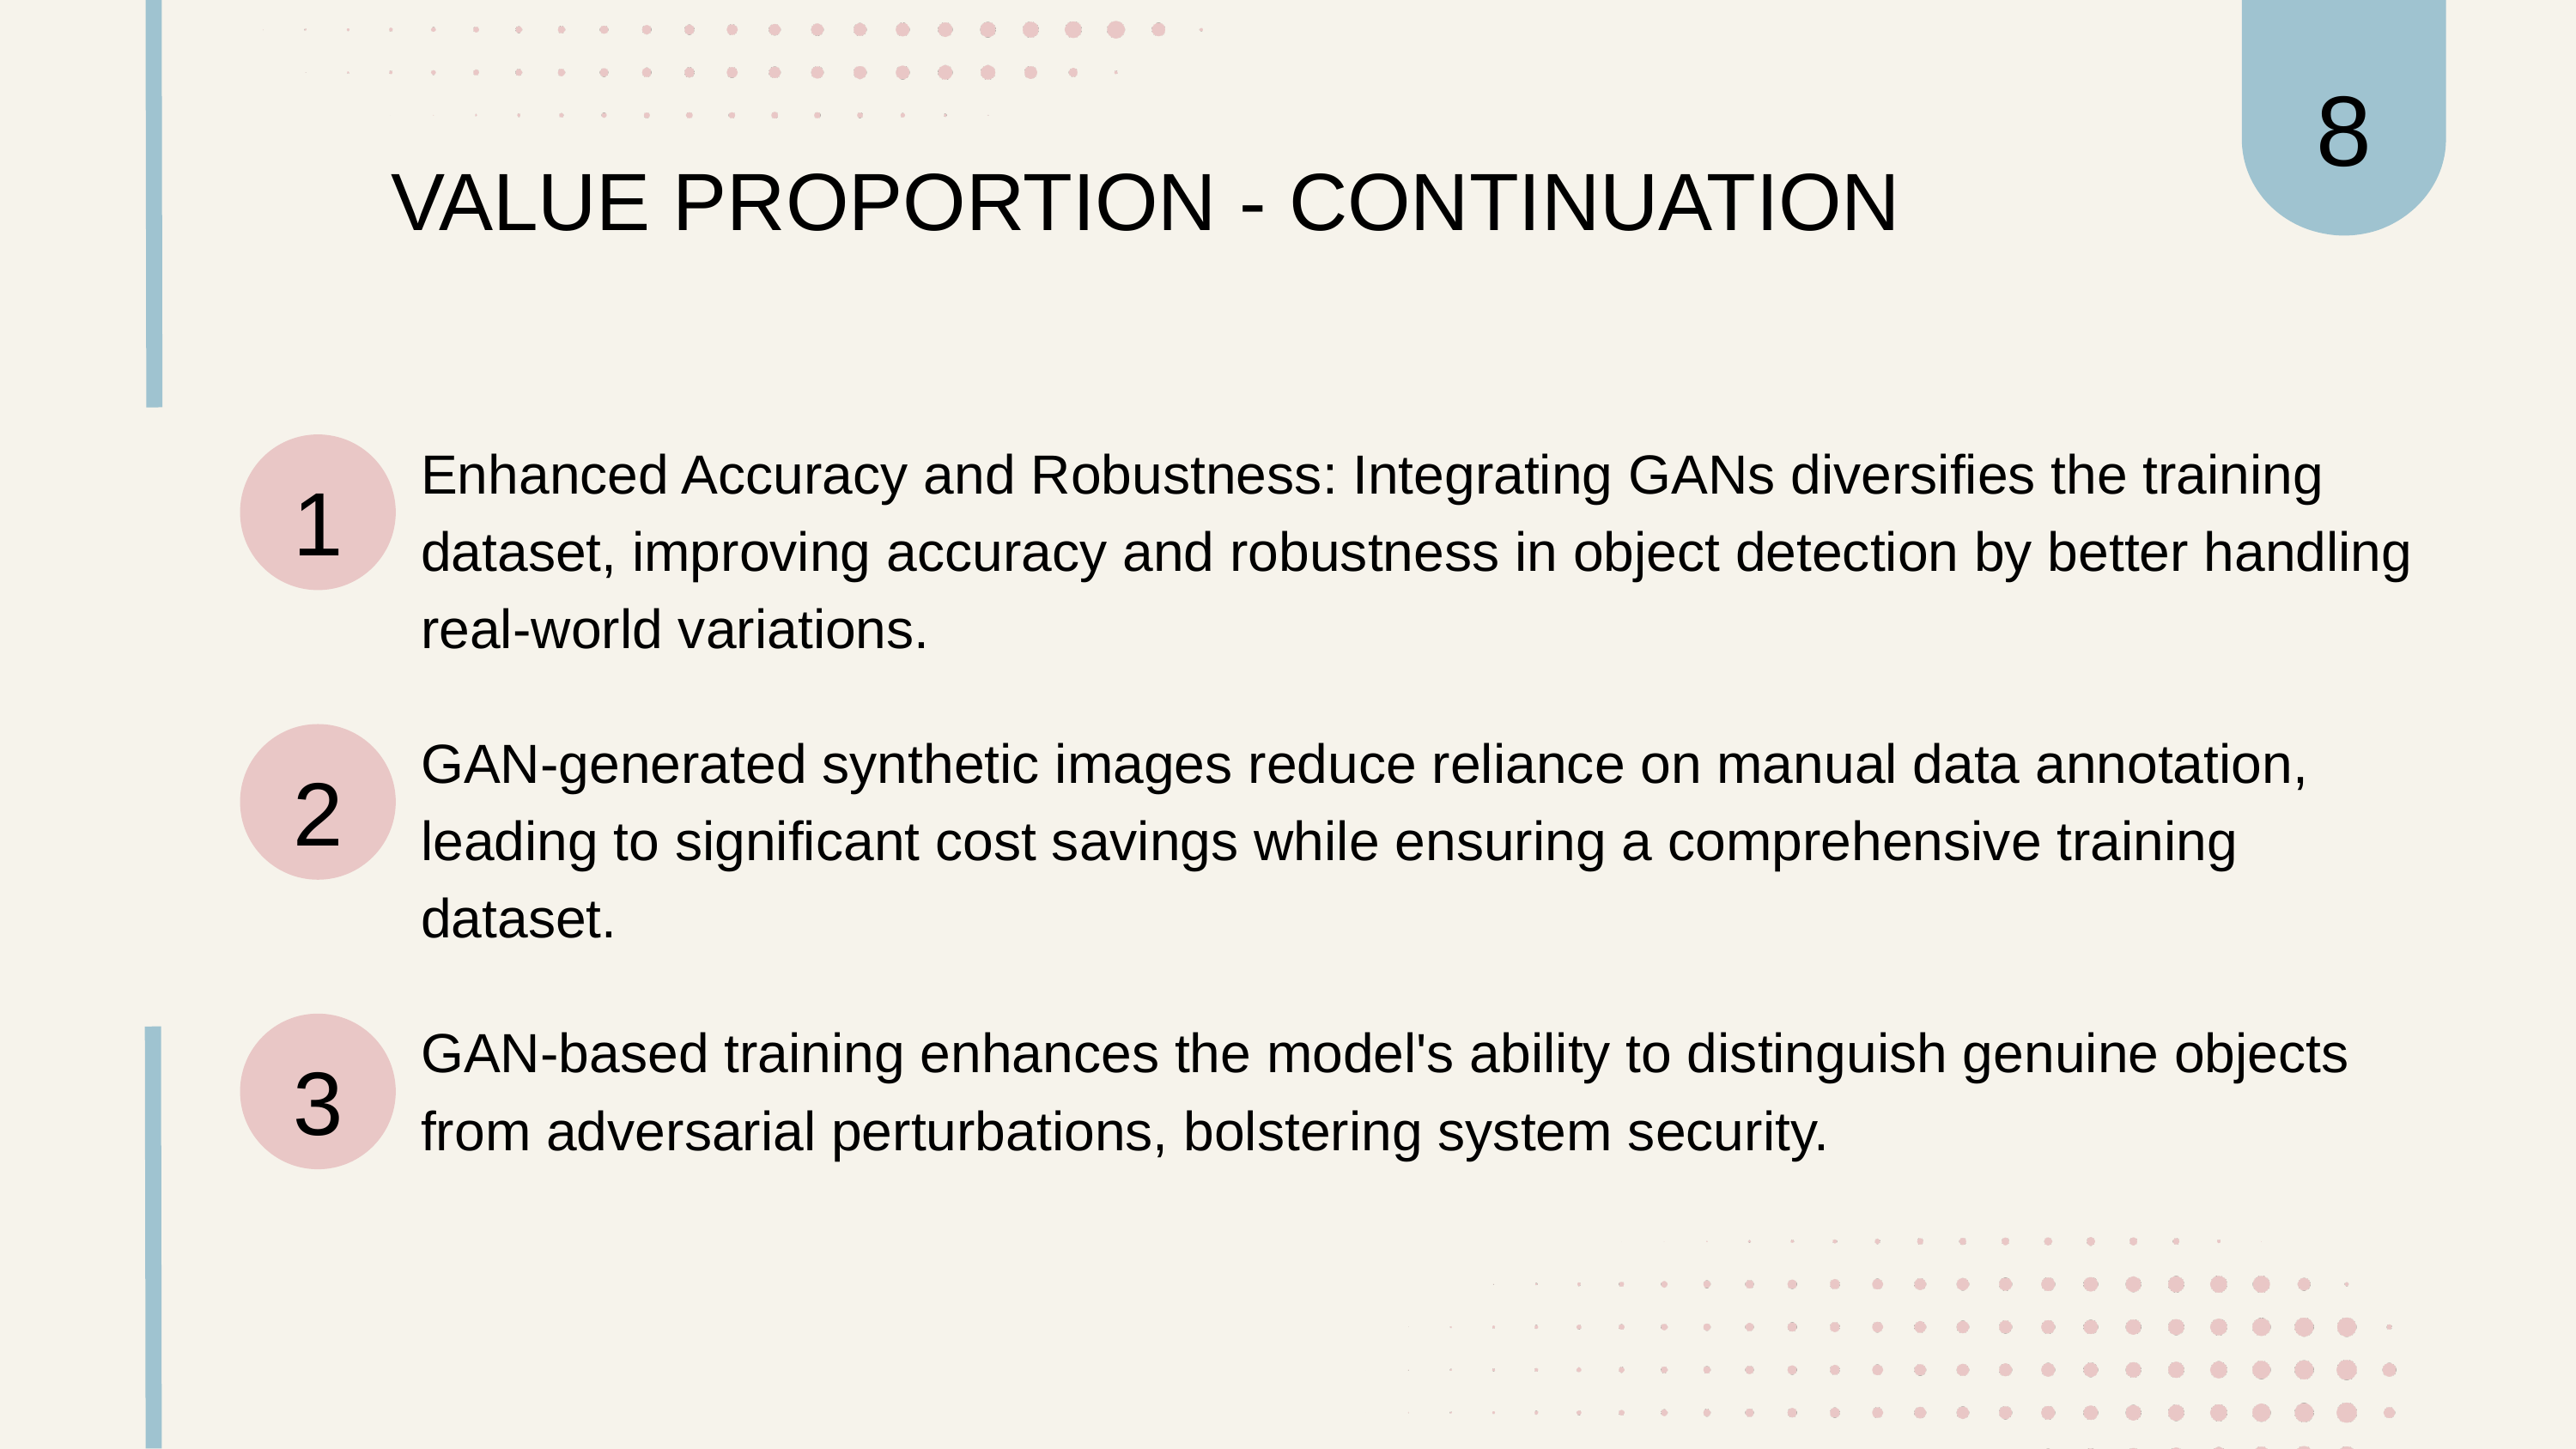

8

VALUE PROPORTION - CONTINUATION

Enhanced Accuracy and Robustness: Integrating GANs diversifies the training dataset, improving accuracy and robustness in object detection by better handling real-world variations.
1
GAN-generated synthetic images reduce reliance on manual data annotation, leading to significant cost savings while ensuring a comprehensive training dataset.

2
GAN-based training enhances the model's ability to distinguish genuine objects from adversarial perturbations, bolstering system security.

3